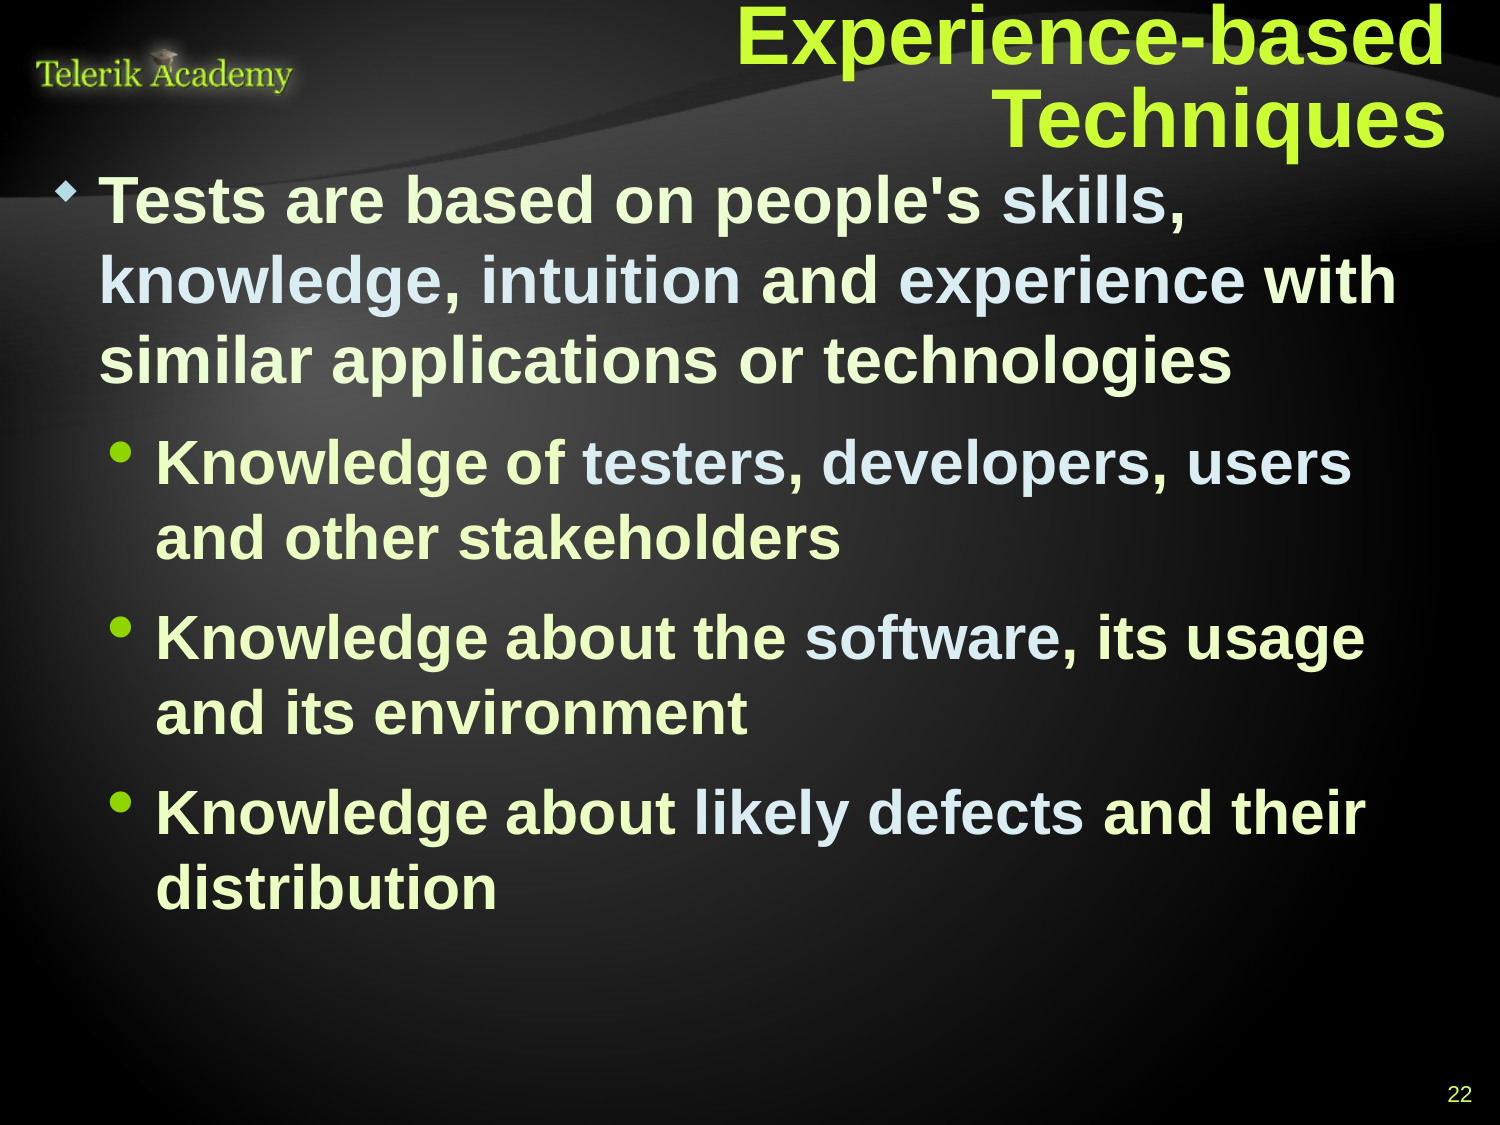

# Experience-based Techniques
Tests are based on people's skills, knowledge, intuition and experience with similar applications or technologies
Knowledge of testers, developers, users and other stakeholders
Knowledge about the software, its usage and its environment
Knowledge about likely defects and their distribution
22